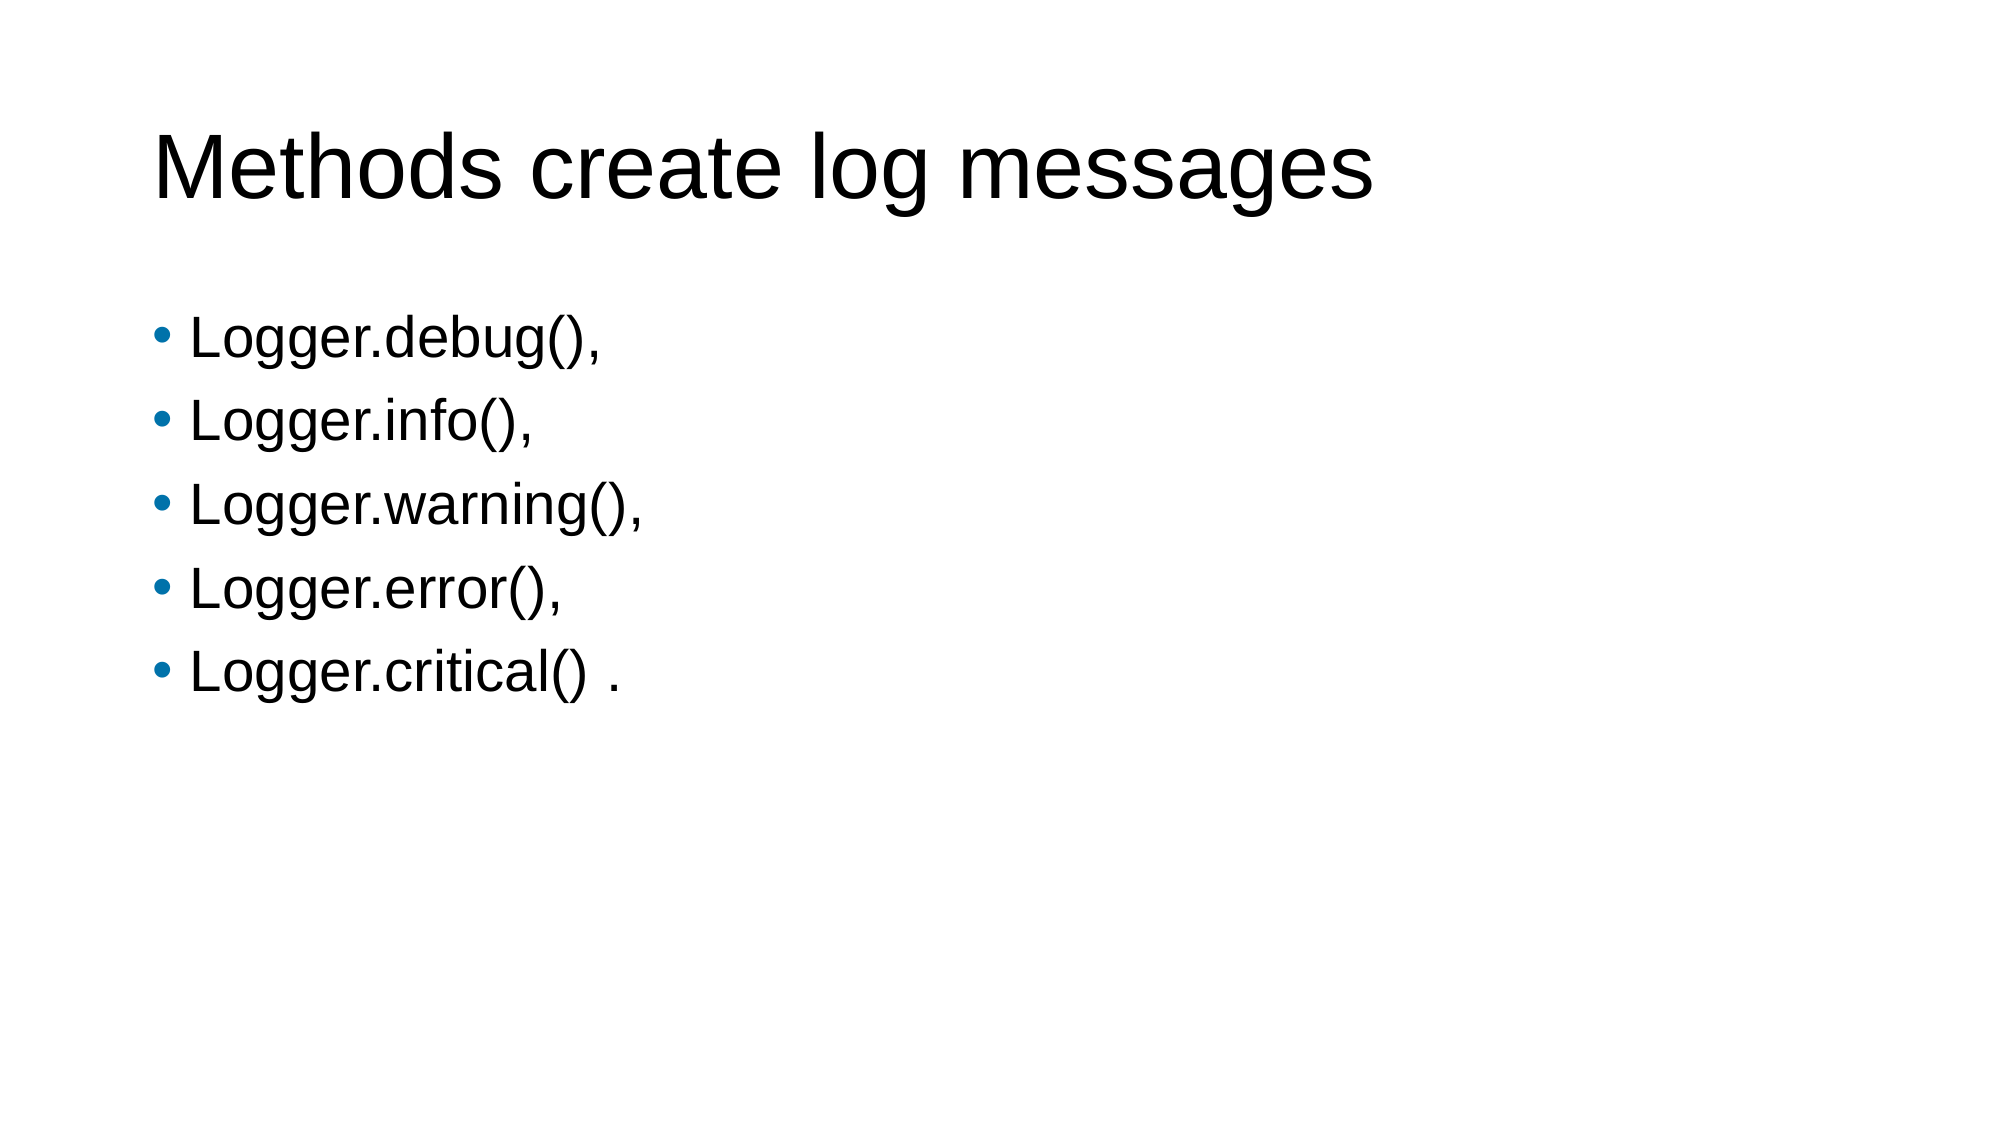

# Methods create log messages
Logger.debug(),
Logger.info(),
Logger.warning(),
Logger.error(),
Logger.critical() .